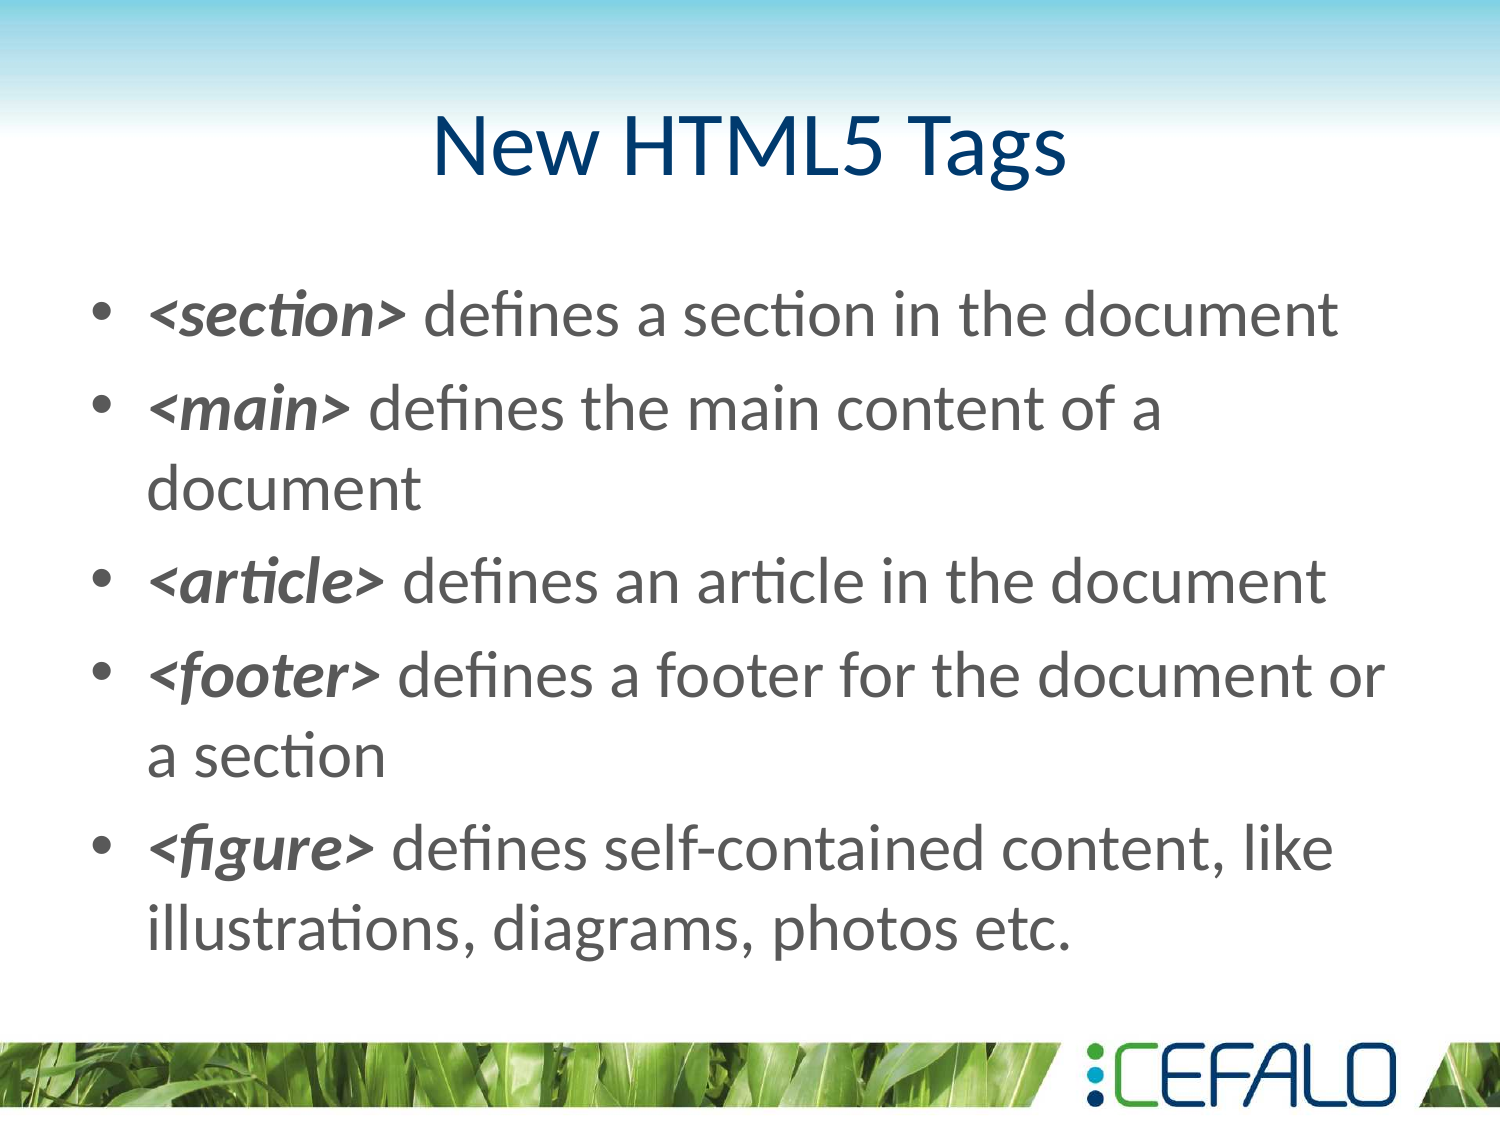

# New HTML5 Tags
<section> defines a section in the document
<main> defines the main content of a document
<article> defines an article in the document
<footer> defines a footer for the document or a section
<figure> defines self-contained content, like illustrations, diagrams, photos etc.